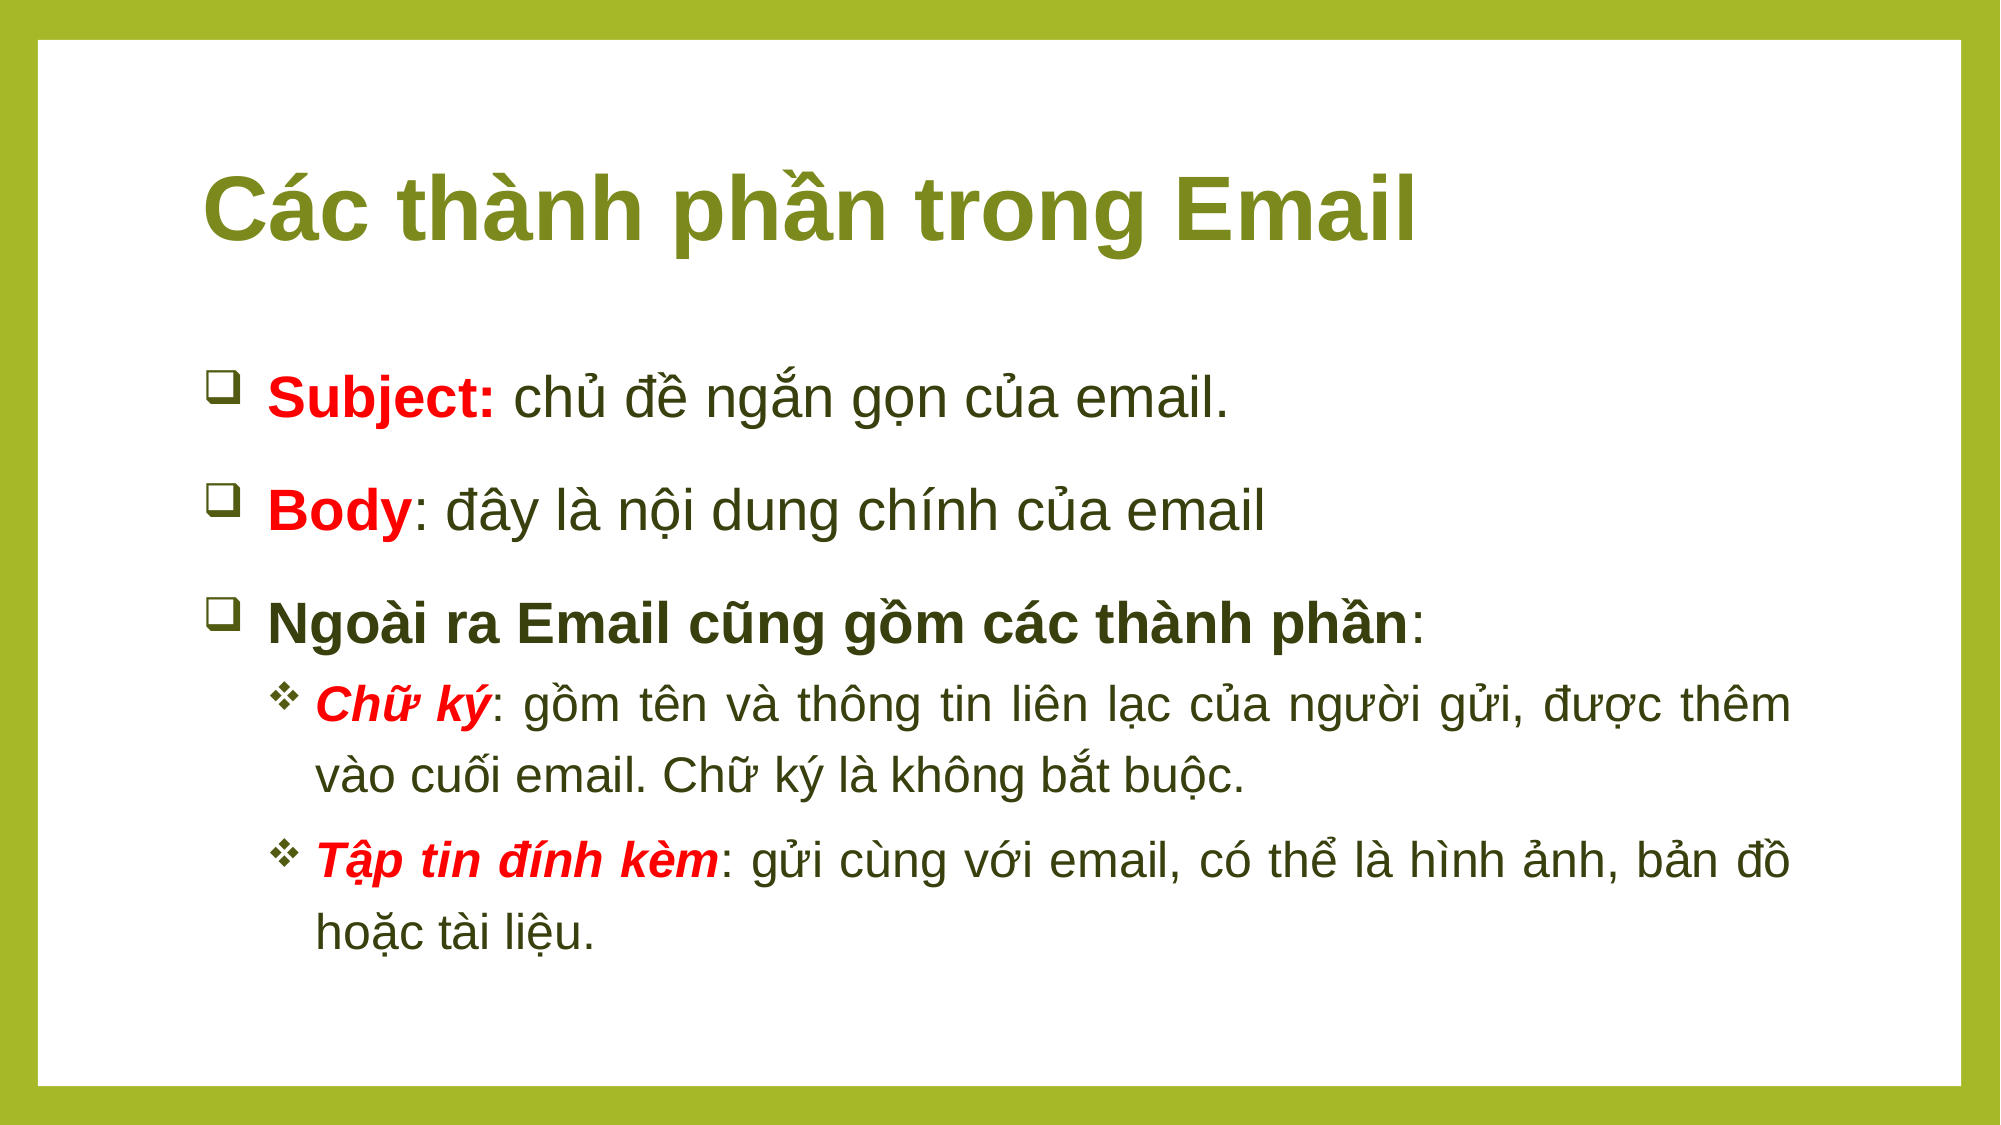

# Các thành phần trong Email
Subject: chủ đề ngắn gọn của email.
Body: đây là nội dung chính của email
Ngoài ra Email cũng gồm các thành phần:
Chữ ký: gồm tên và thông tin liên lạc của người gửi, được thêm vào cuối email. Chữ ký là không bắt buộc.
Tập tin đính kèm: gửi cùng với email, có thể là hình ảnh, bản đồ hoặc tài liệu.